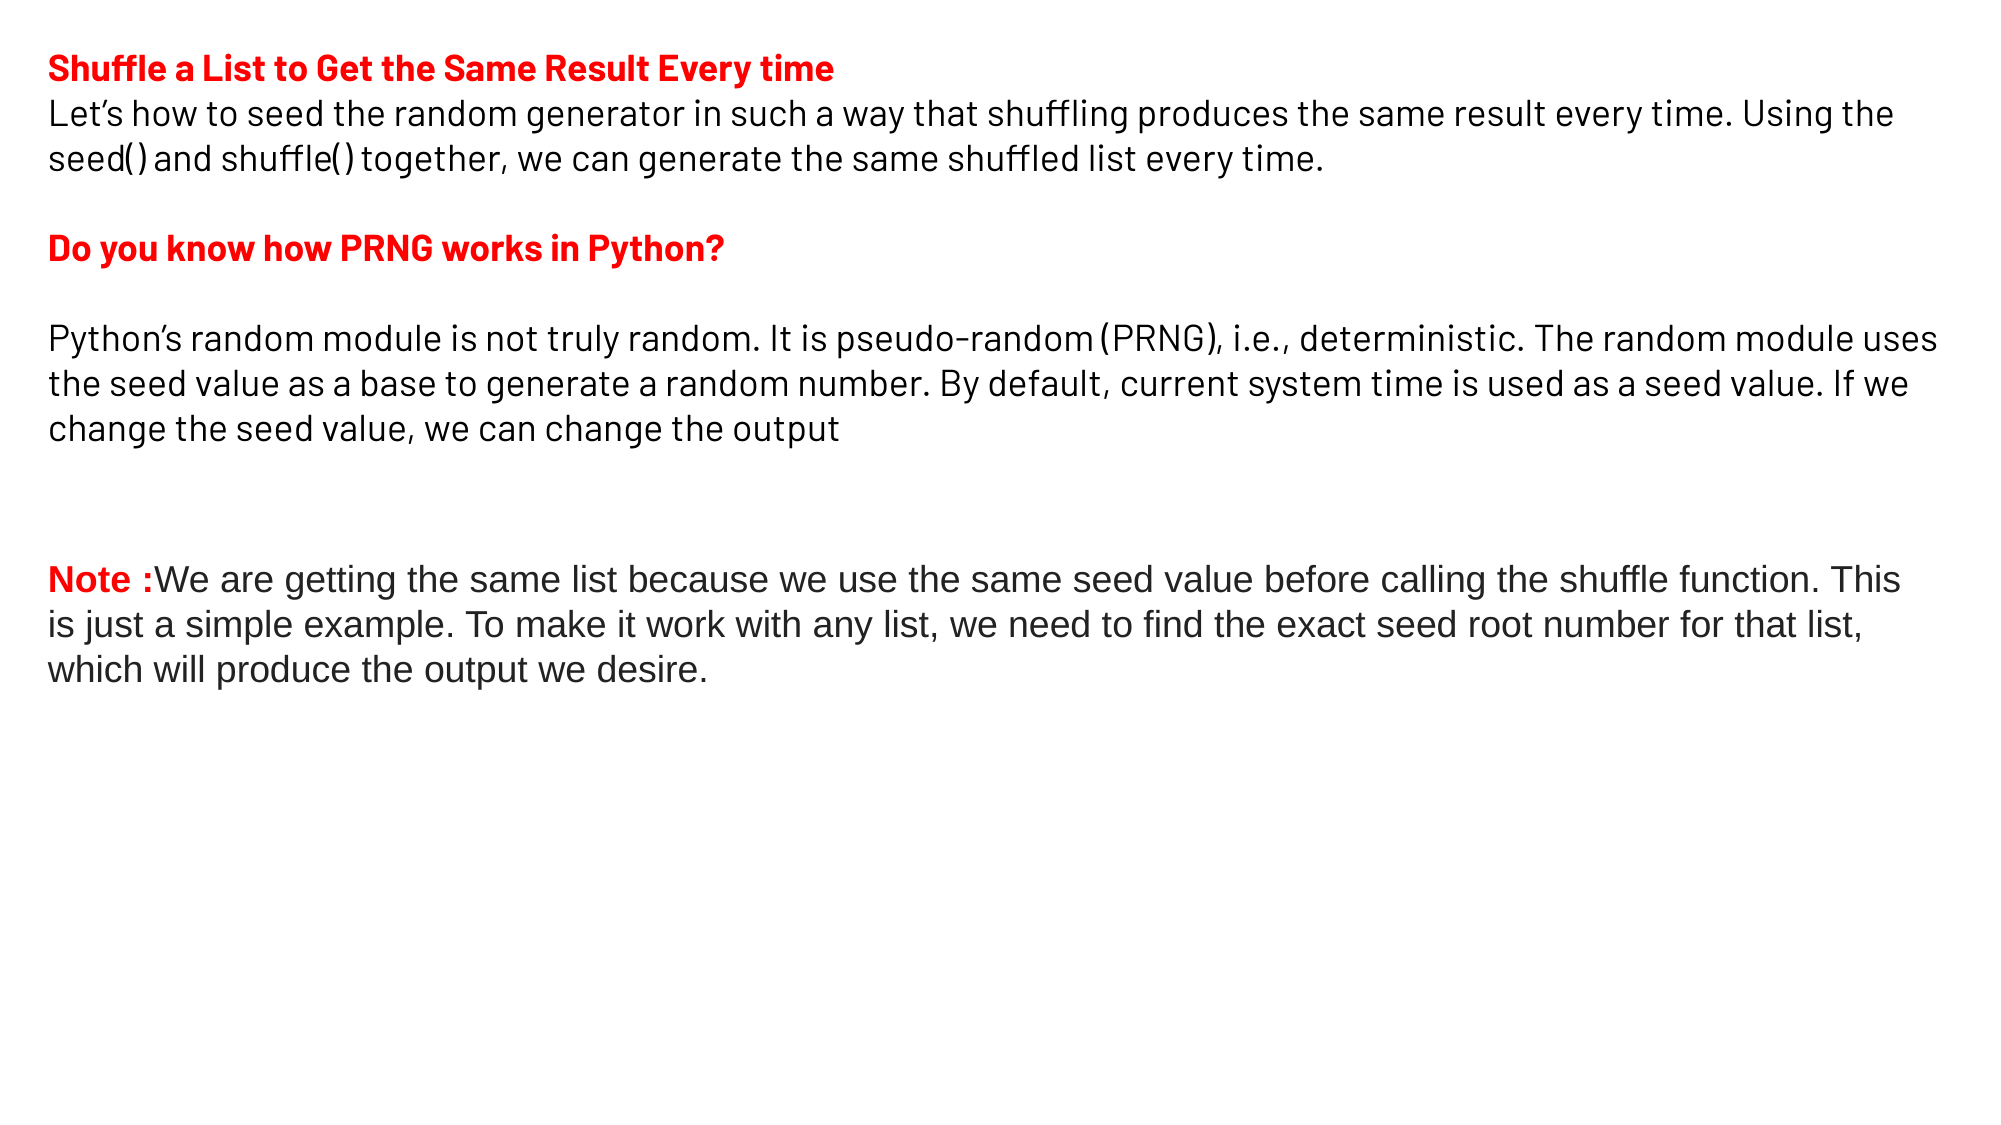

Shuffle a List to Get the Same Result Every time
Let’s how to seed the random generator in such a way that shuffling produces the same result every time. Using the seed() and shuffle() together, we can generate the same shuffled list every time.

Do you know how PRNG works in Python?

Python’s random module is not truly random. It is pseudo-random (PRNG), i.e., deterministic. The random module uses the seed value as a base to generate a random number. By default, current system time is used as a seed value. If we change the seed value, we can change the output
Note :We are getting the same list because we use the same seed value before calling the shuffle function. This is just a simple example. To make it work with any list, we need to find the exact seed root number for that list, which will produce the output we desire.